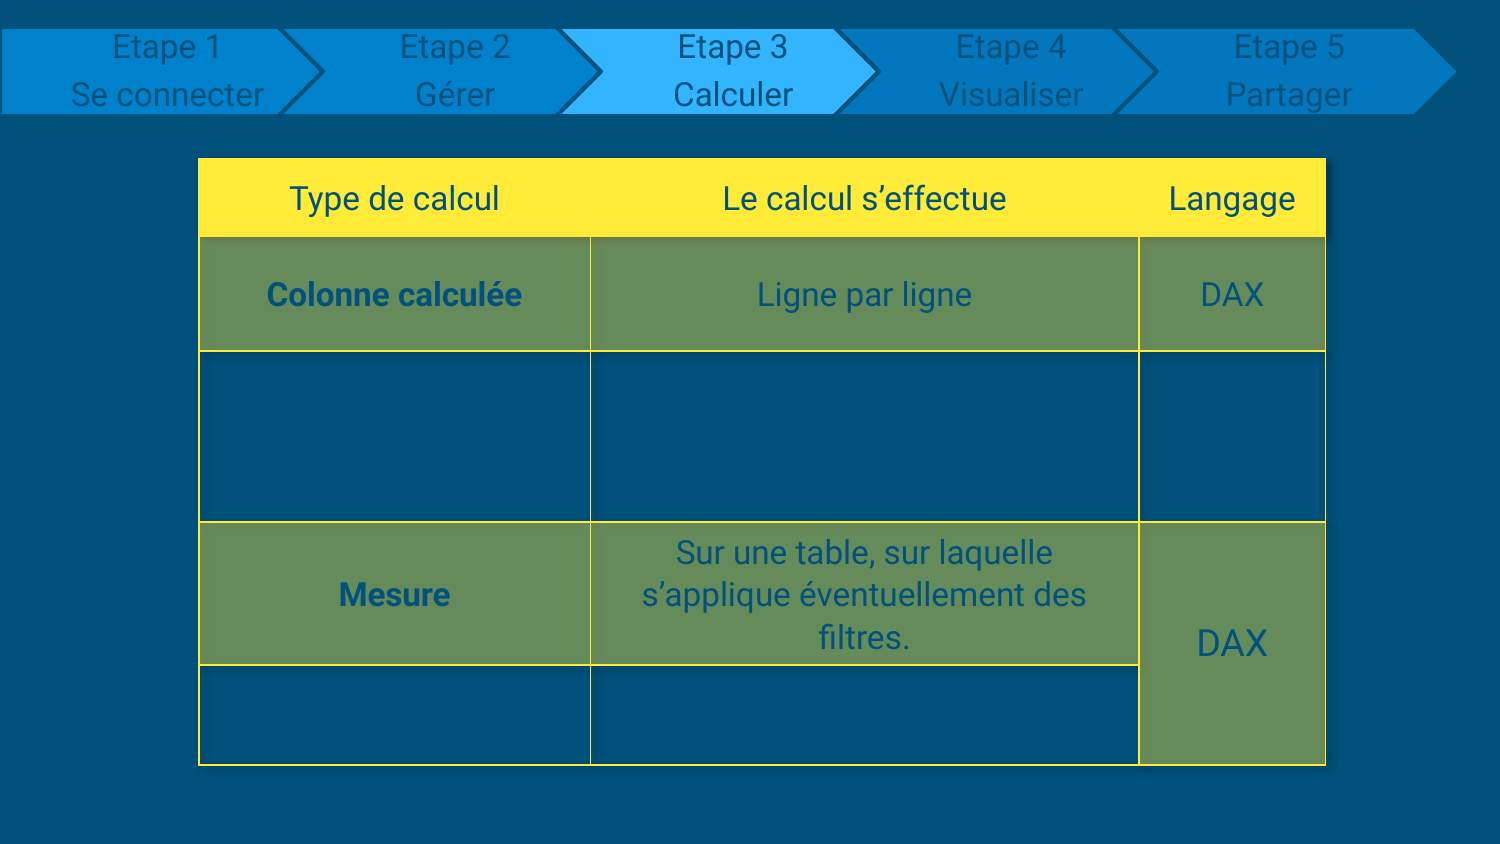

Etape 1
Se connecter
Etape 2
Gérer
Etape 3
Calculer
Etape 4
Visualiser
Etape 5
Partager
| Type de calcul | Le calcul s’effectue | Langage |
| --- | --- | --- |
| Colonne calculée | Ligne par ligne | DAX |
| Colonne personnalisée | Ligne par ligne. | DAX ou M (éditeur avancé) |
| Mesure | Sur une table, sur laquelle s’applique éventuellement des filtres. | DAX |
| XFunctions | Fonctions itératives : ligne par ligne puis total des lignes. |  |